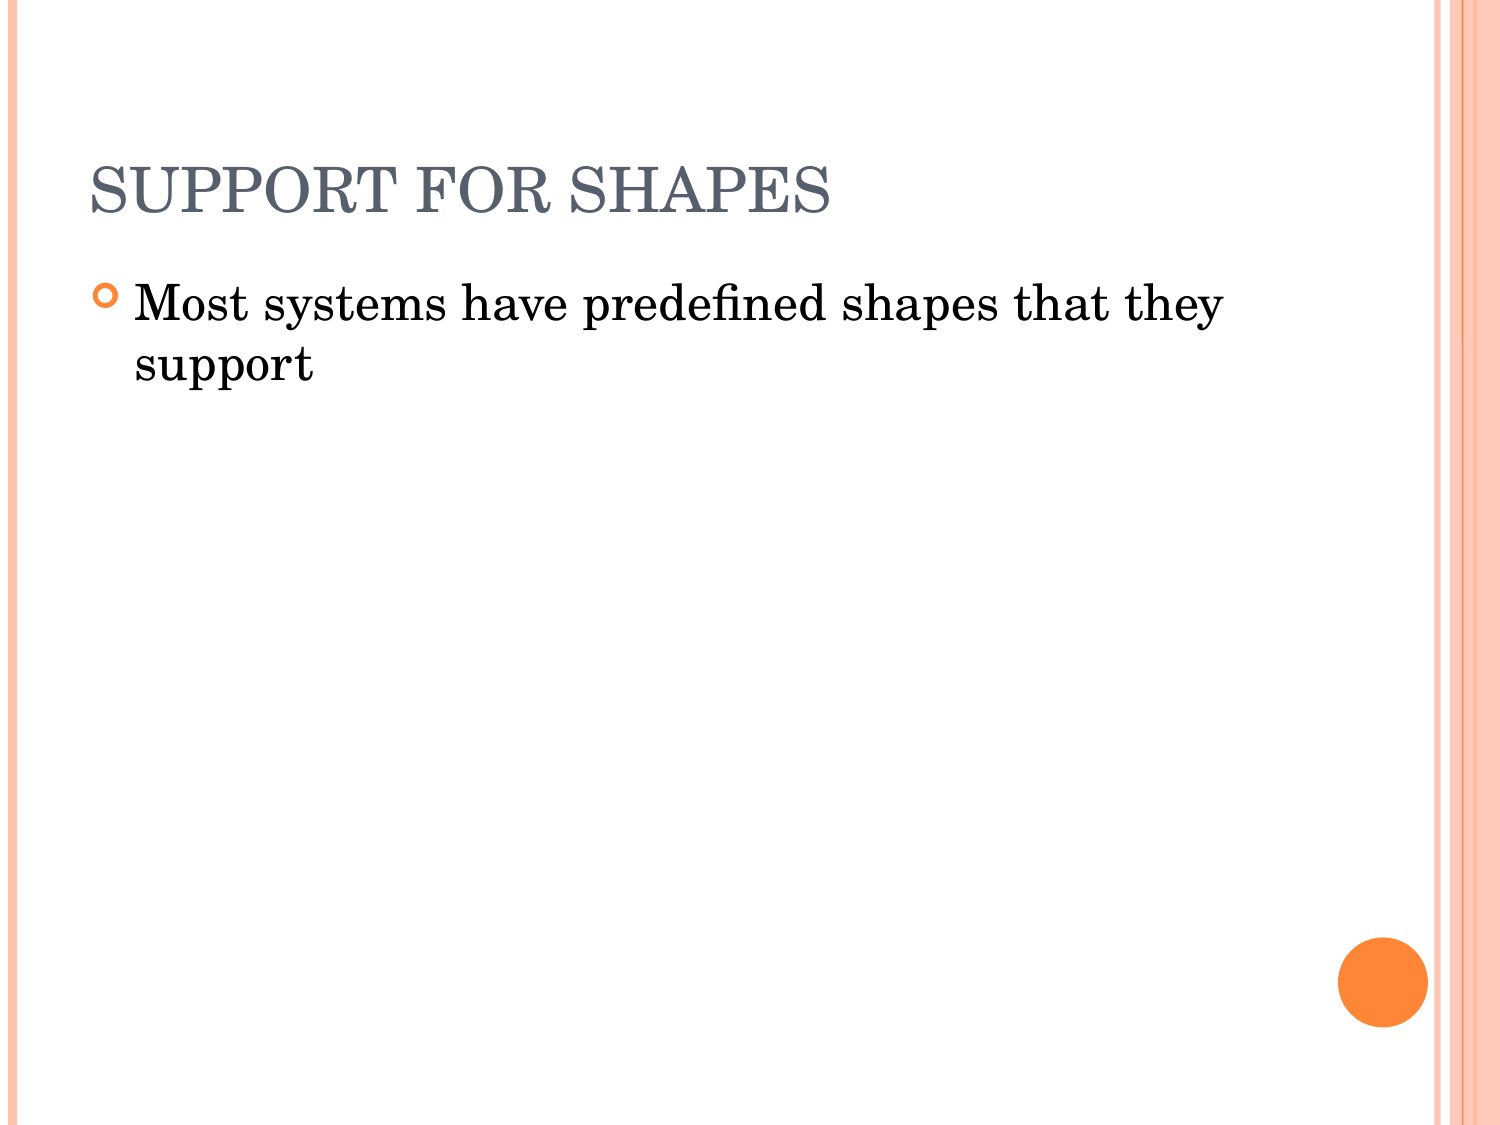

# Support for Shapes
Most systems have predefined shapes that they support